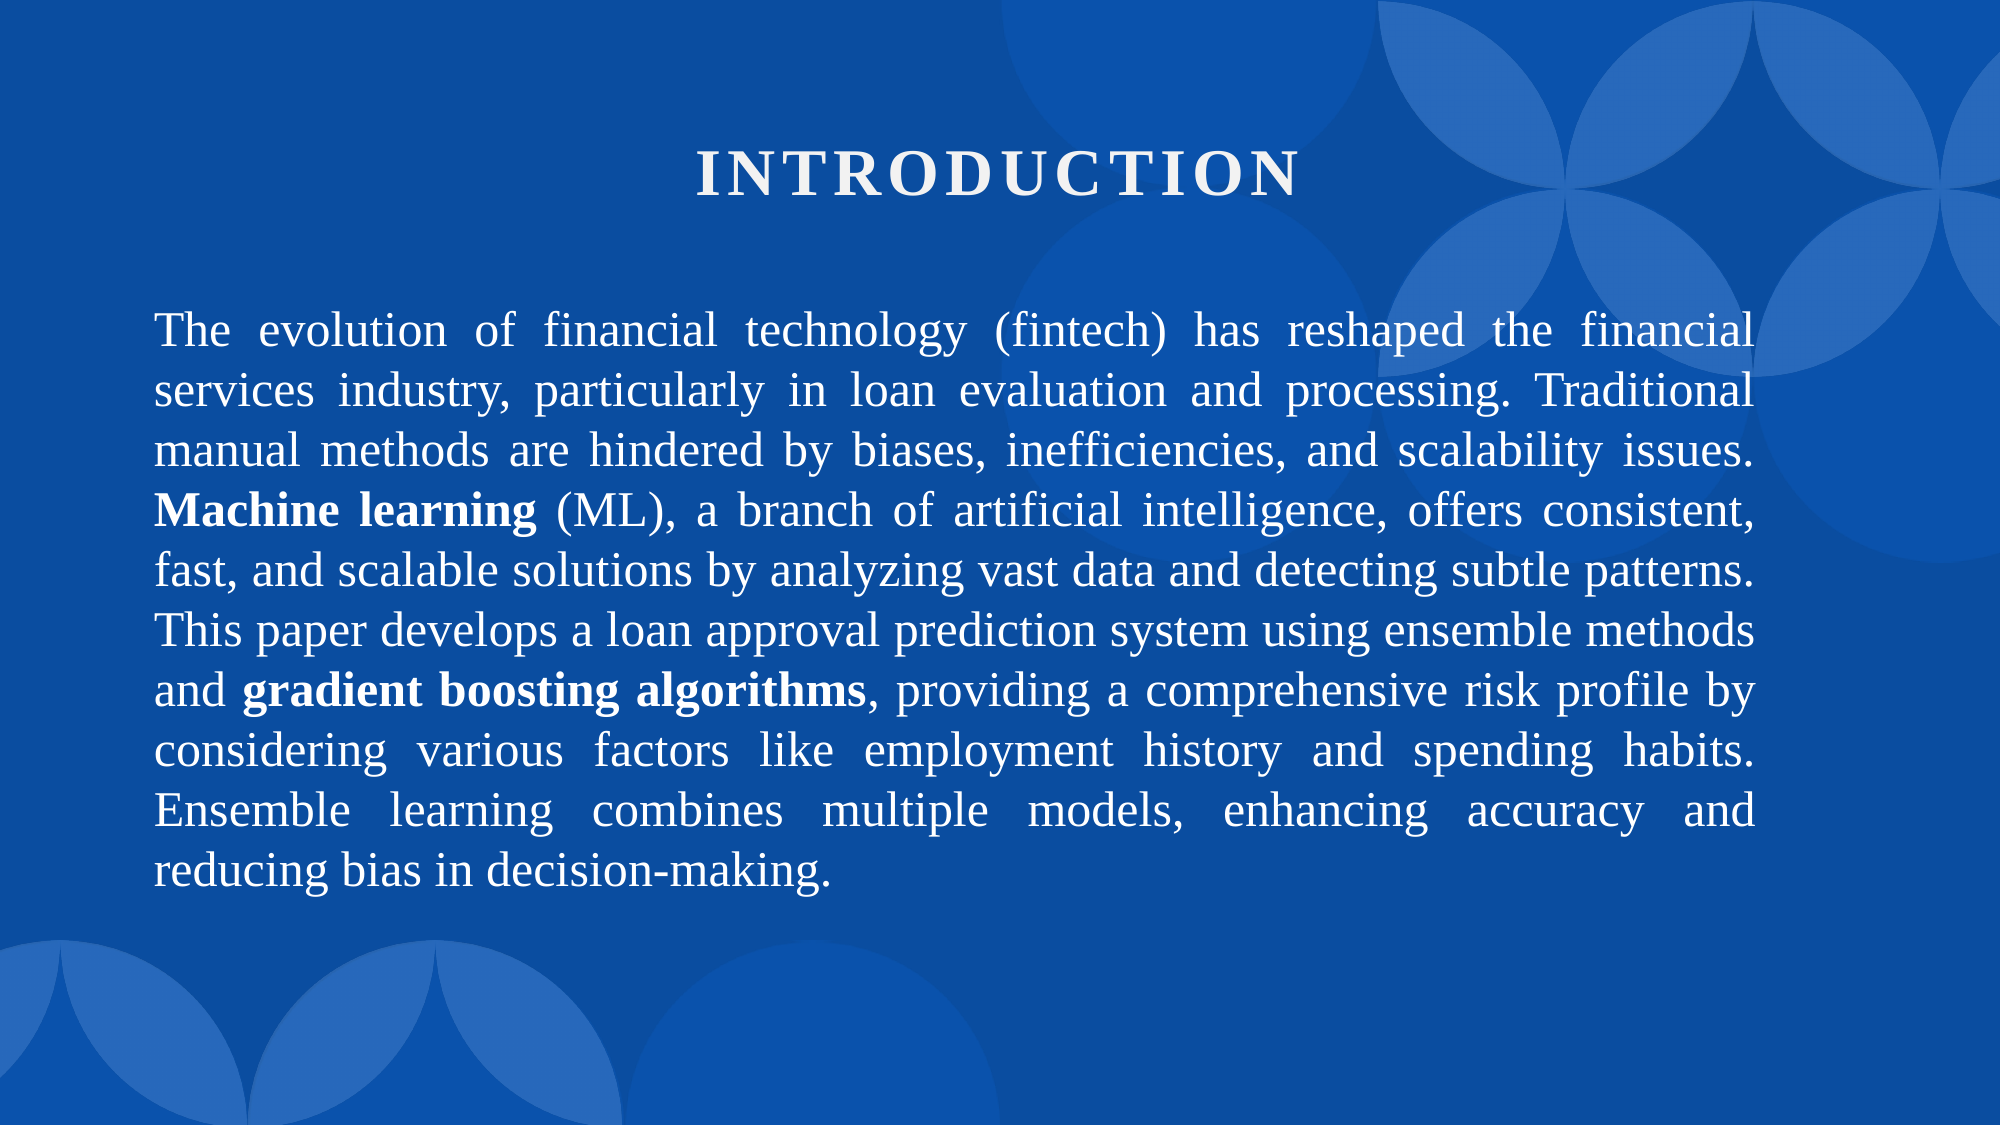

# introduction

The evolution of financial technology (fintech) has reshaped the financial services industry, particularly in loan evaluation and processing. Traditional manual methods are hindered by biases, inefficiencies, and scalability issues. Machine learning (ML), a branch of artificial intelligence, offers consistent, fast, and scalable solutions by analyzing vast data and detecting subtle patterns. This paper develops a loan approval prediction system using ensemble methods and gradient boosting algorithms, providing a comprehensive risk profile by considering various factors like employment history and spending habits. Ensemble learning combines multiple models, enhancing accuracy and reducing bias in decision-making.